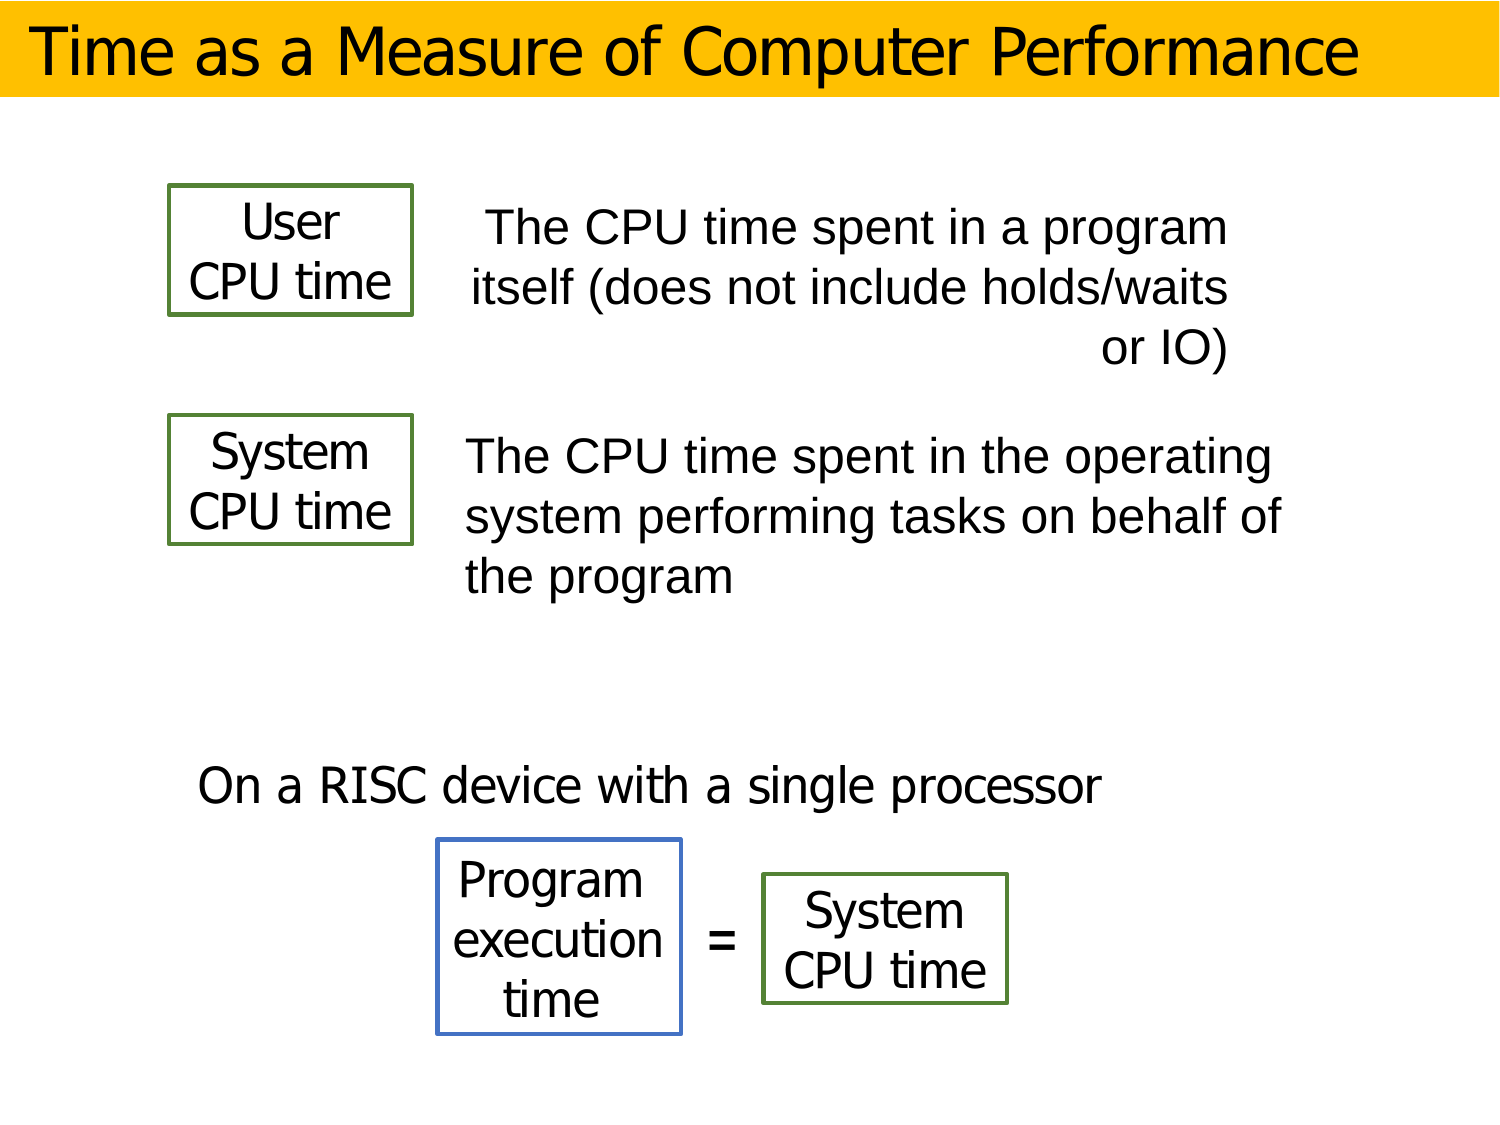

# Time as a Measure of Computer Performance
User
CPU time
The CPU time spent in a program itself (does not include holds/waits or IO)
System
CPU time
The CPU time spent in the operating system performing tasks on behalf of the program
On a RISC device with a single processor
Program execution time
System
CPU time
=